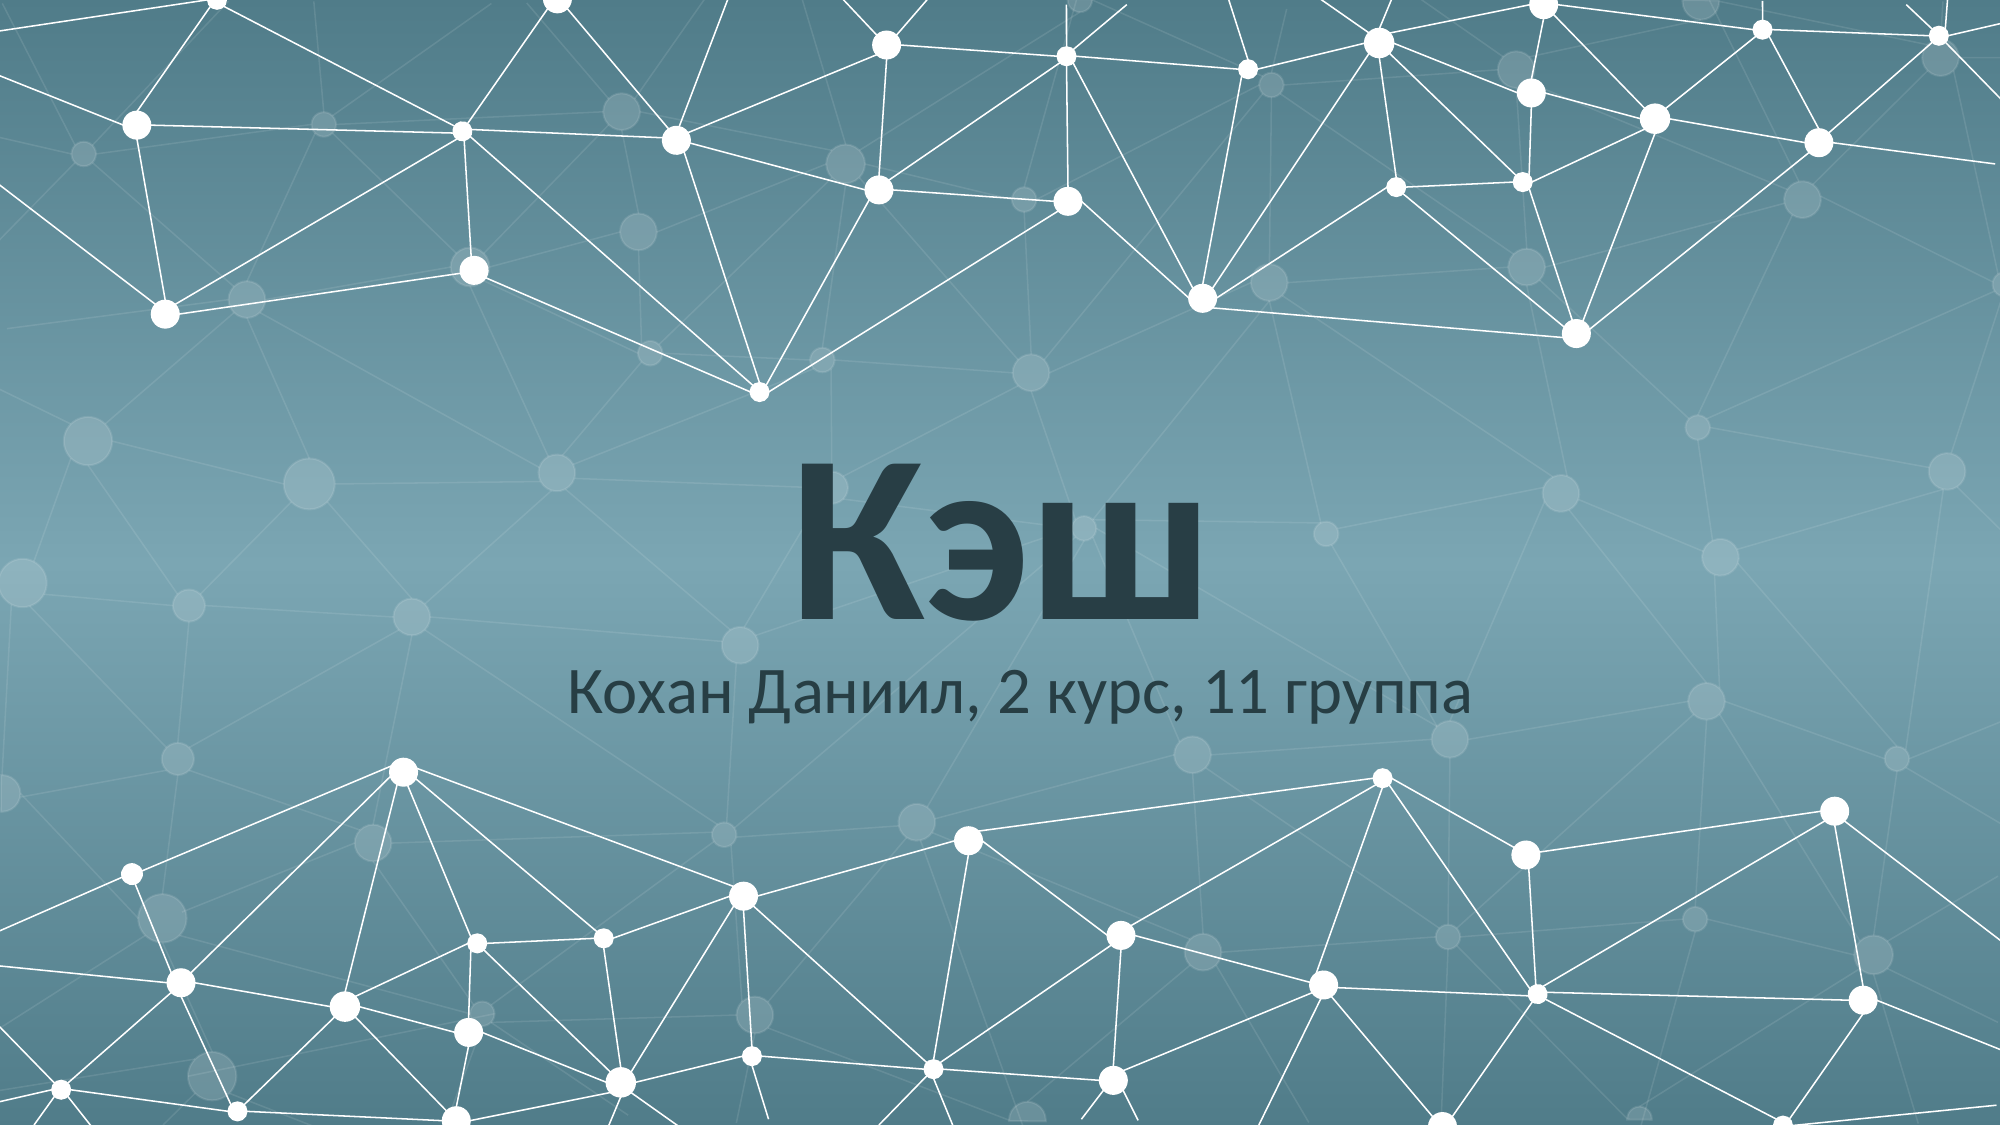

Кэш
Кохан Даниил, 2 курс, 11 группа